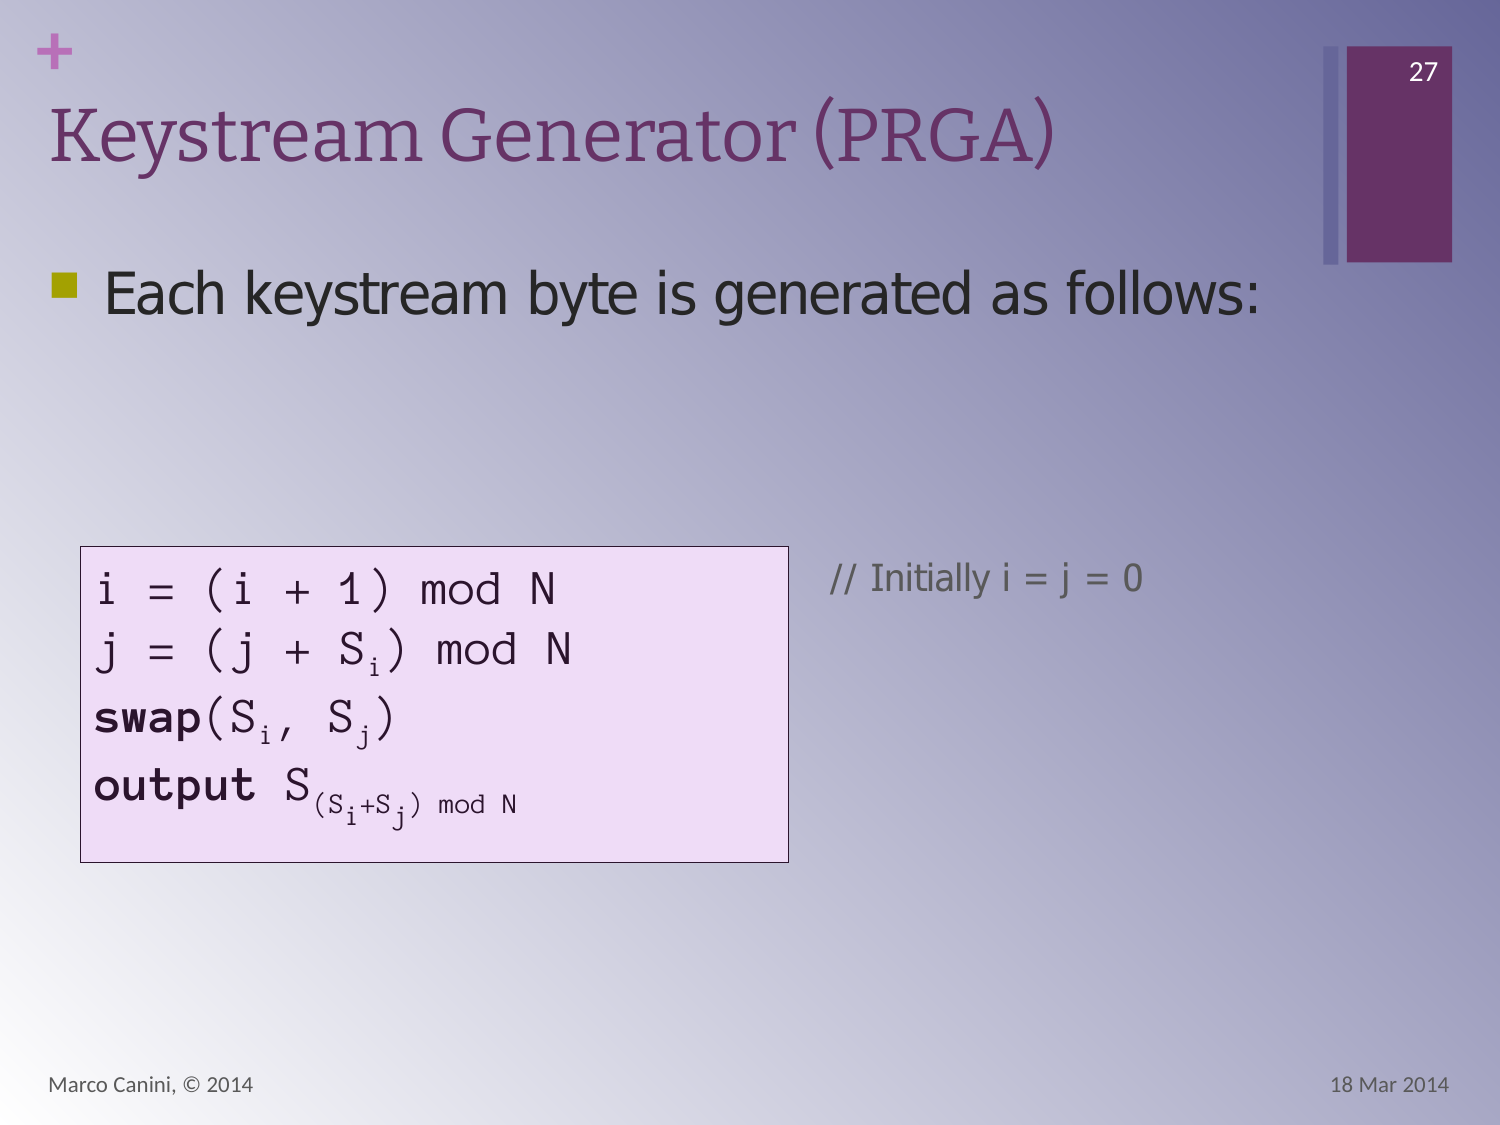

27
# Keystream Generator (PRGA)
Each keystream byte is generated as follows:
i = (i + 1) mod N
j = (j + Si) mod N
swap(Si, Sj)
output S(Si+Sj) mod N
// Initially i = j = 0
Marco Canini, © 2014
18 Mar 2014